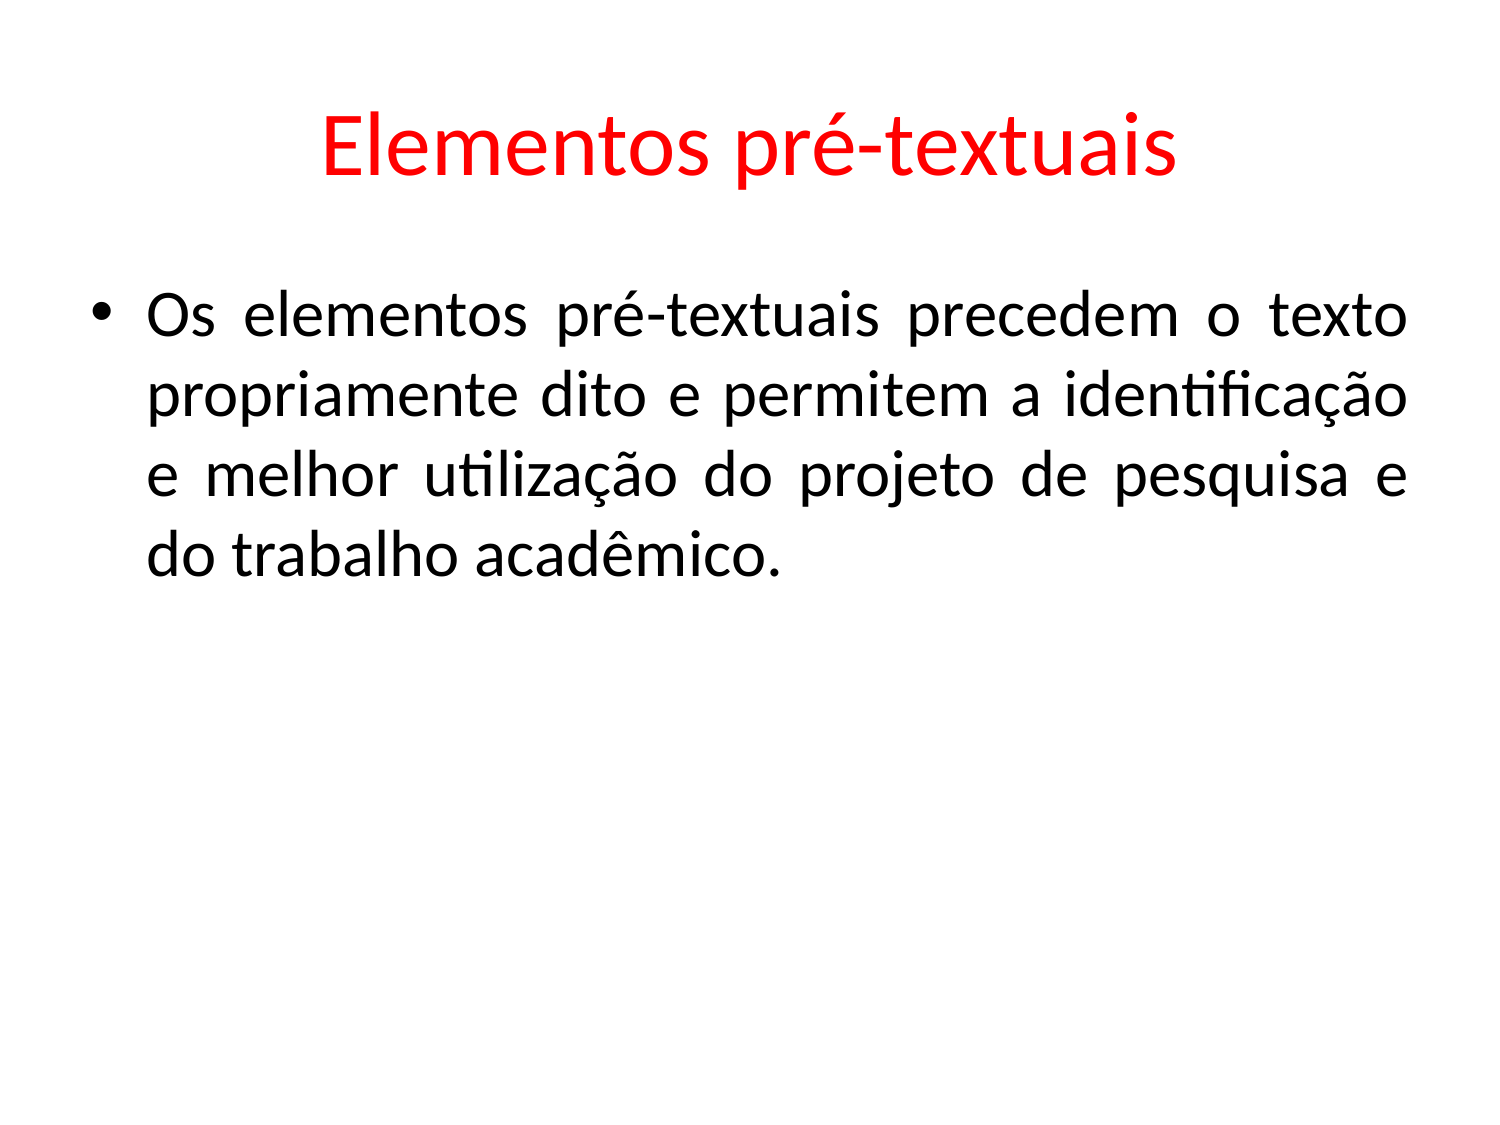

# Elementos pré-textuais
Os elementos pré-textuais precedem o texto propriamente dito e permitem a identificação e melhor utilização do projeto de pesquisa e do trabalho acadêmico.